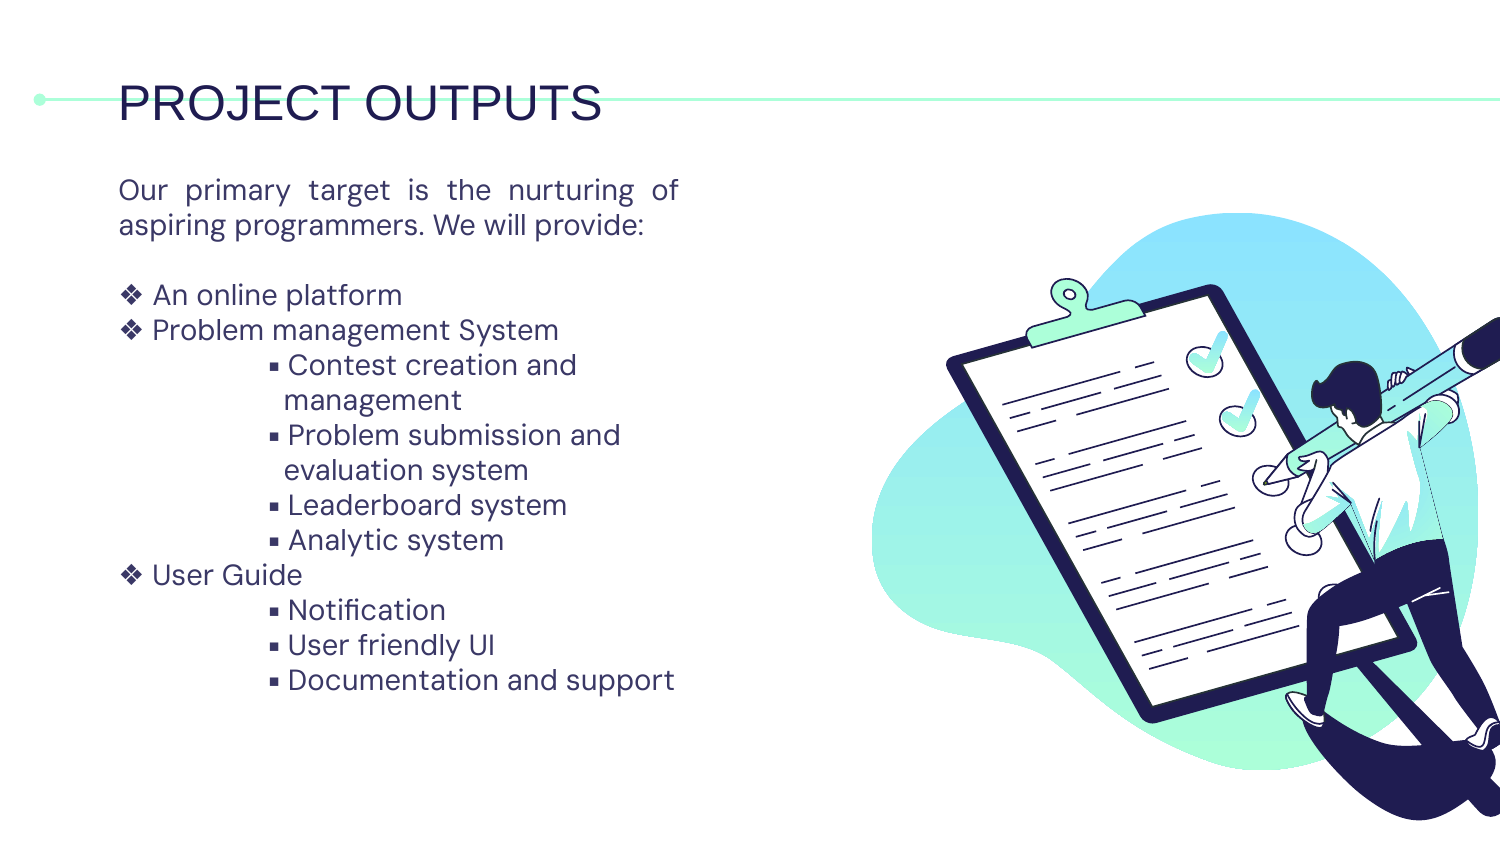

# PROJECT OUTPUTS
Our primary target is the nurturing of aspiring programmers. We will provide:

❖ An online platform
❖ Problem management System
	▪ Contest creation and 	  management
	▪ Problem submission and 	  evaluation system
	▪ Leaderboard system
	▪ Analytic system
❖ User Guide
	▪ Notification
	▪ User friendly UI
	▪ Documentation and support